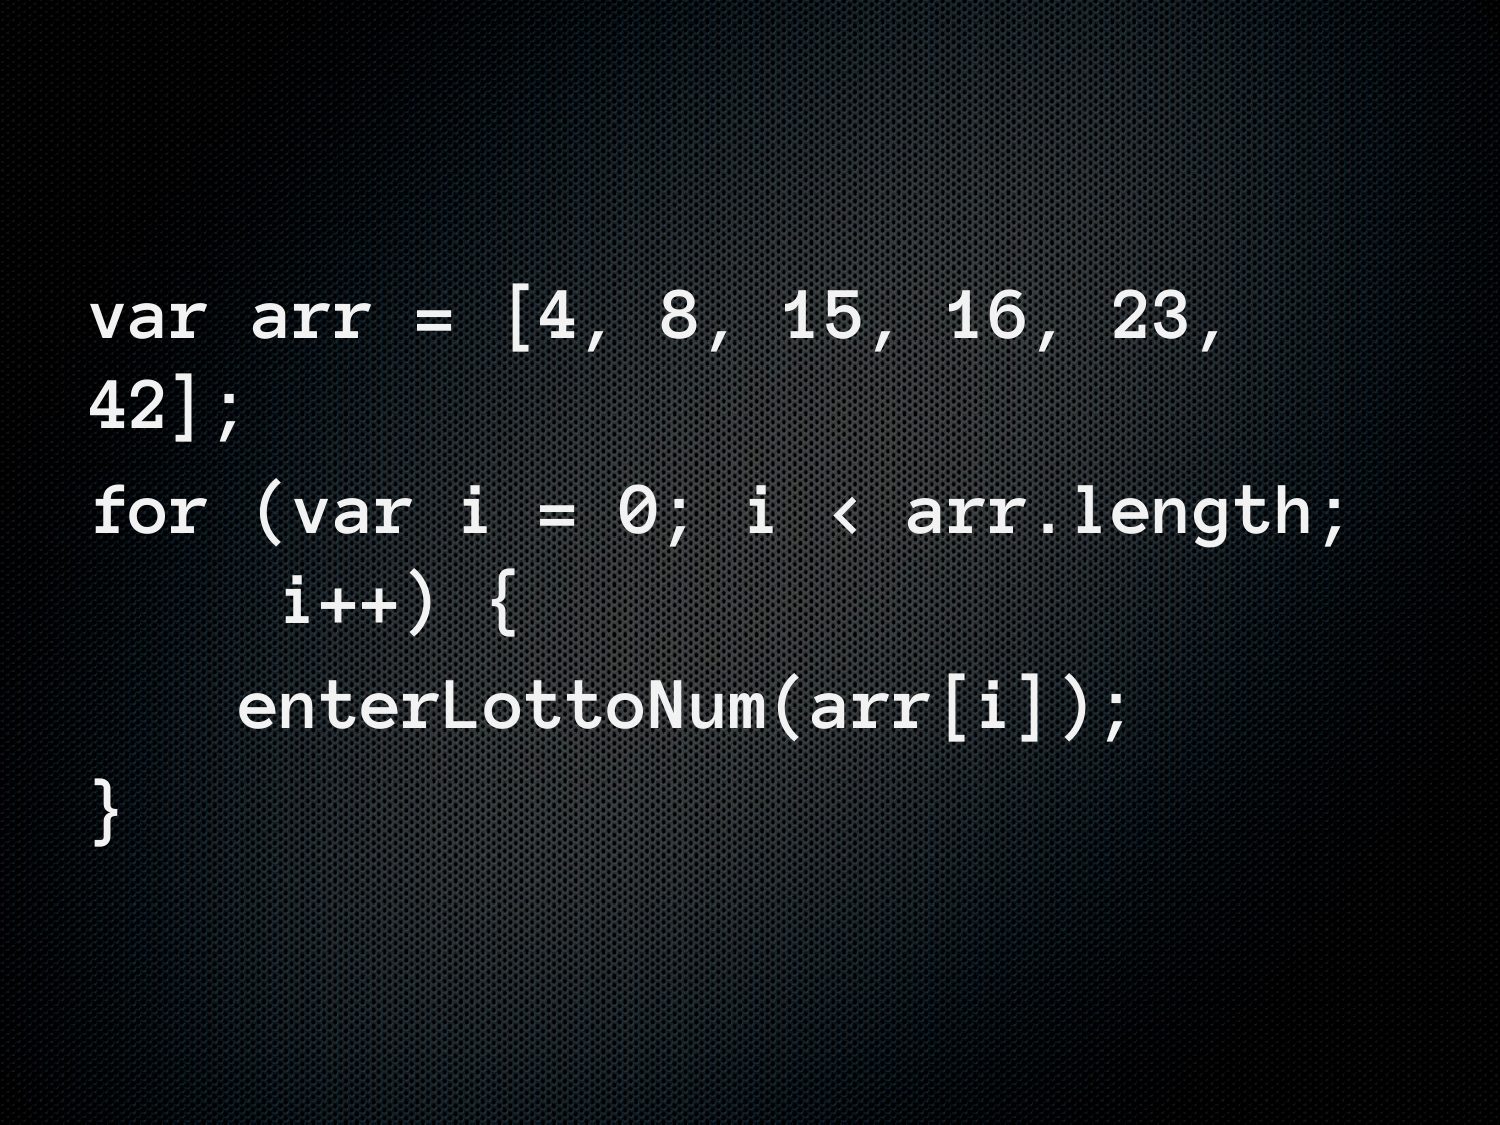

var arr = [4, 8, 15, 16, 23, 42];
for (var i = 0; i < arr.length; 	 i++) {
	enterLottoNum(arr[i]);
}